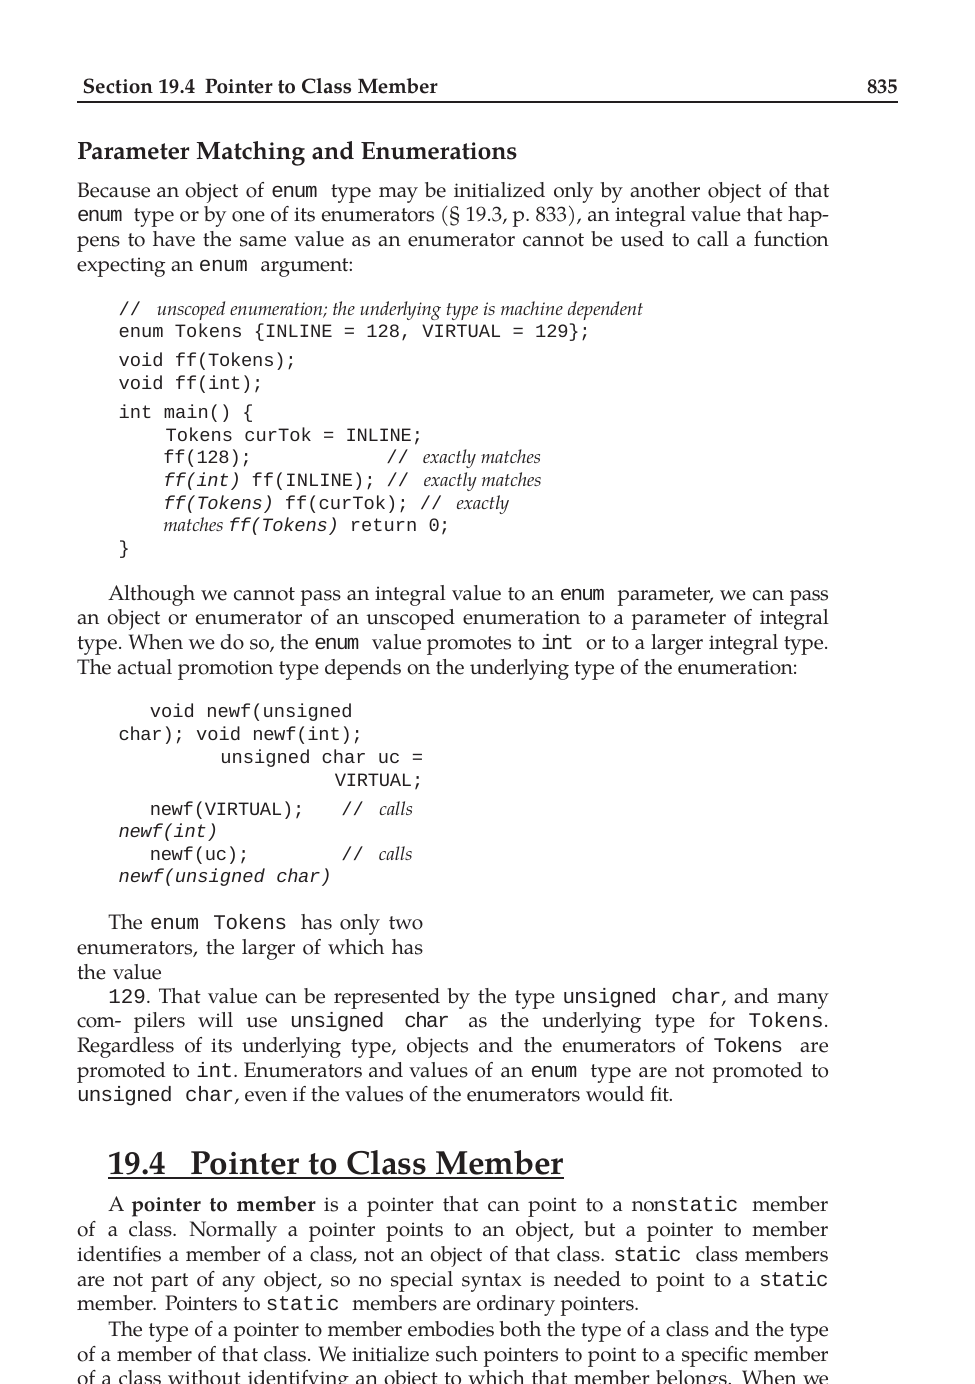

Section 19.4 Pointer to Class Member
835

Parameter Matching and Enumerations
Because an object of enum type may be initialized only by another object of that enum type or by one of its enumerators (§ 19.3, p. 833), an integral value that hap- pens to have the same value as an enumerator cannot be used to call a function expecting an enum argument:
// unscoped enumeration; the underlying type is machine dependent
enum Tokens {INLINE = 128, VIRTUAL = 129};
void ff(Tokens); void ff(int);
int main() {
Tokens curTok = INLINE;
ff(128);	// exactly matches ff(int) ff(INLINE); // exactly matches ff(Tokens) ff(curTok); // exactly matches ff(Tokens) return 0;
}

Although we cannot pass an integral value to an enum parameter, we can pass an object or enumerator of an unscoped enumeration to a parameter of integral type. When we do so, the enum value promotes to int or to a larger integral type. The actual promotion type depends on the underlying type of the enumeration:
void newf(unsigned char); void newf(int);
unsigned char uc = VIRTUAL;
newf(VIRTUAL);	// calls newf(int)
newf(uc);	// calls newf(unsigned char)

The enum Tokens has only two enumerators, the larger of which has the value
129. That value can be represented by the type unsigned char, and many com- pilers will use unsigned char as the underlying type for Tokens. Regardless of its underlying type, objects and the enumerators of Tokens are promoted to int. Enumerators and values of an enum type are not promoted to unsigned char, even if the values of the enumerators would fit.

19.4  Pointer to Class Member
A pointer to member is a pointer that can point to a nonstatic member of a class. Normally a pointer points to an object, but a pointer to member identifies a member of a class, not an object of that class. static class members are not part of any object, so no special syntax is needed to point to a static member. Pointers to static members are ordinary pointers.
The type of a pointer to member embodies both the type of a class and the type of a member of that class. We initialize such pointers to point to a specific member of a class without identifying an object to which that member belongs. When we use a pointer to member, we supply the object whose member we wish to use.